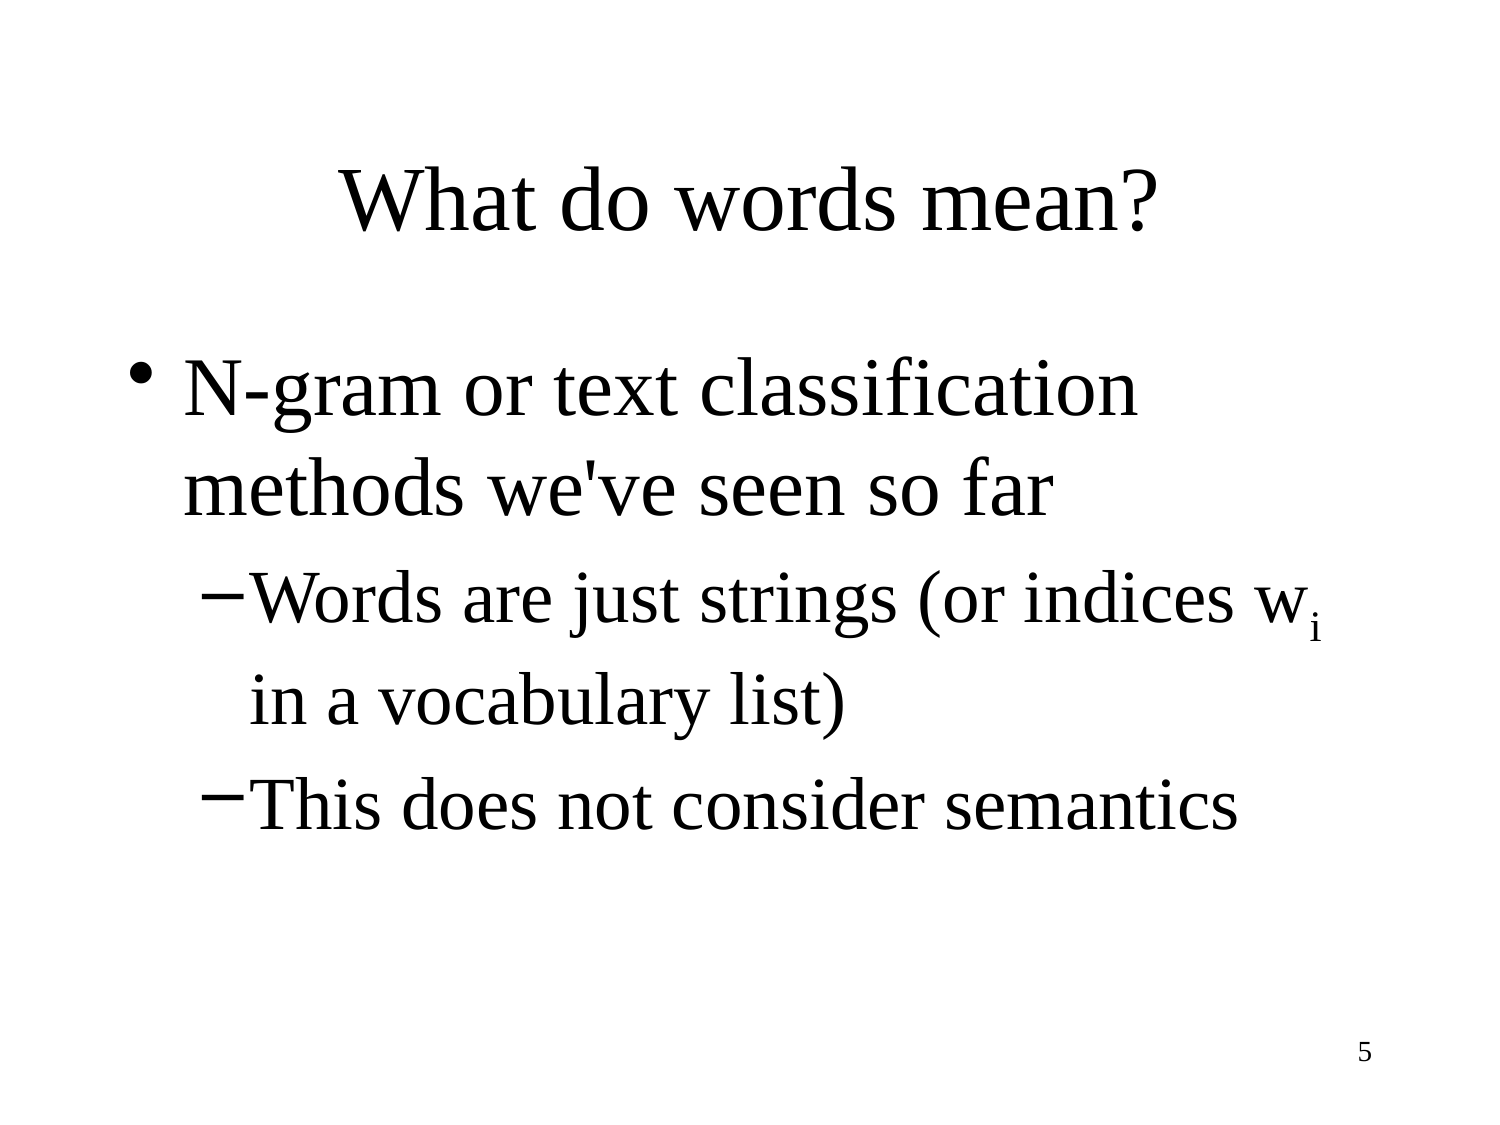

# What do words mean?
N-gram or text classification methods we've seen so far
Words are just strings (or indices wi in a vocabulary list)
This does not consider semantics

5